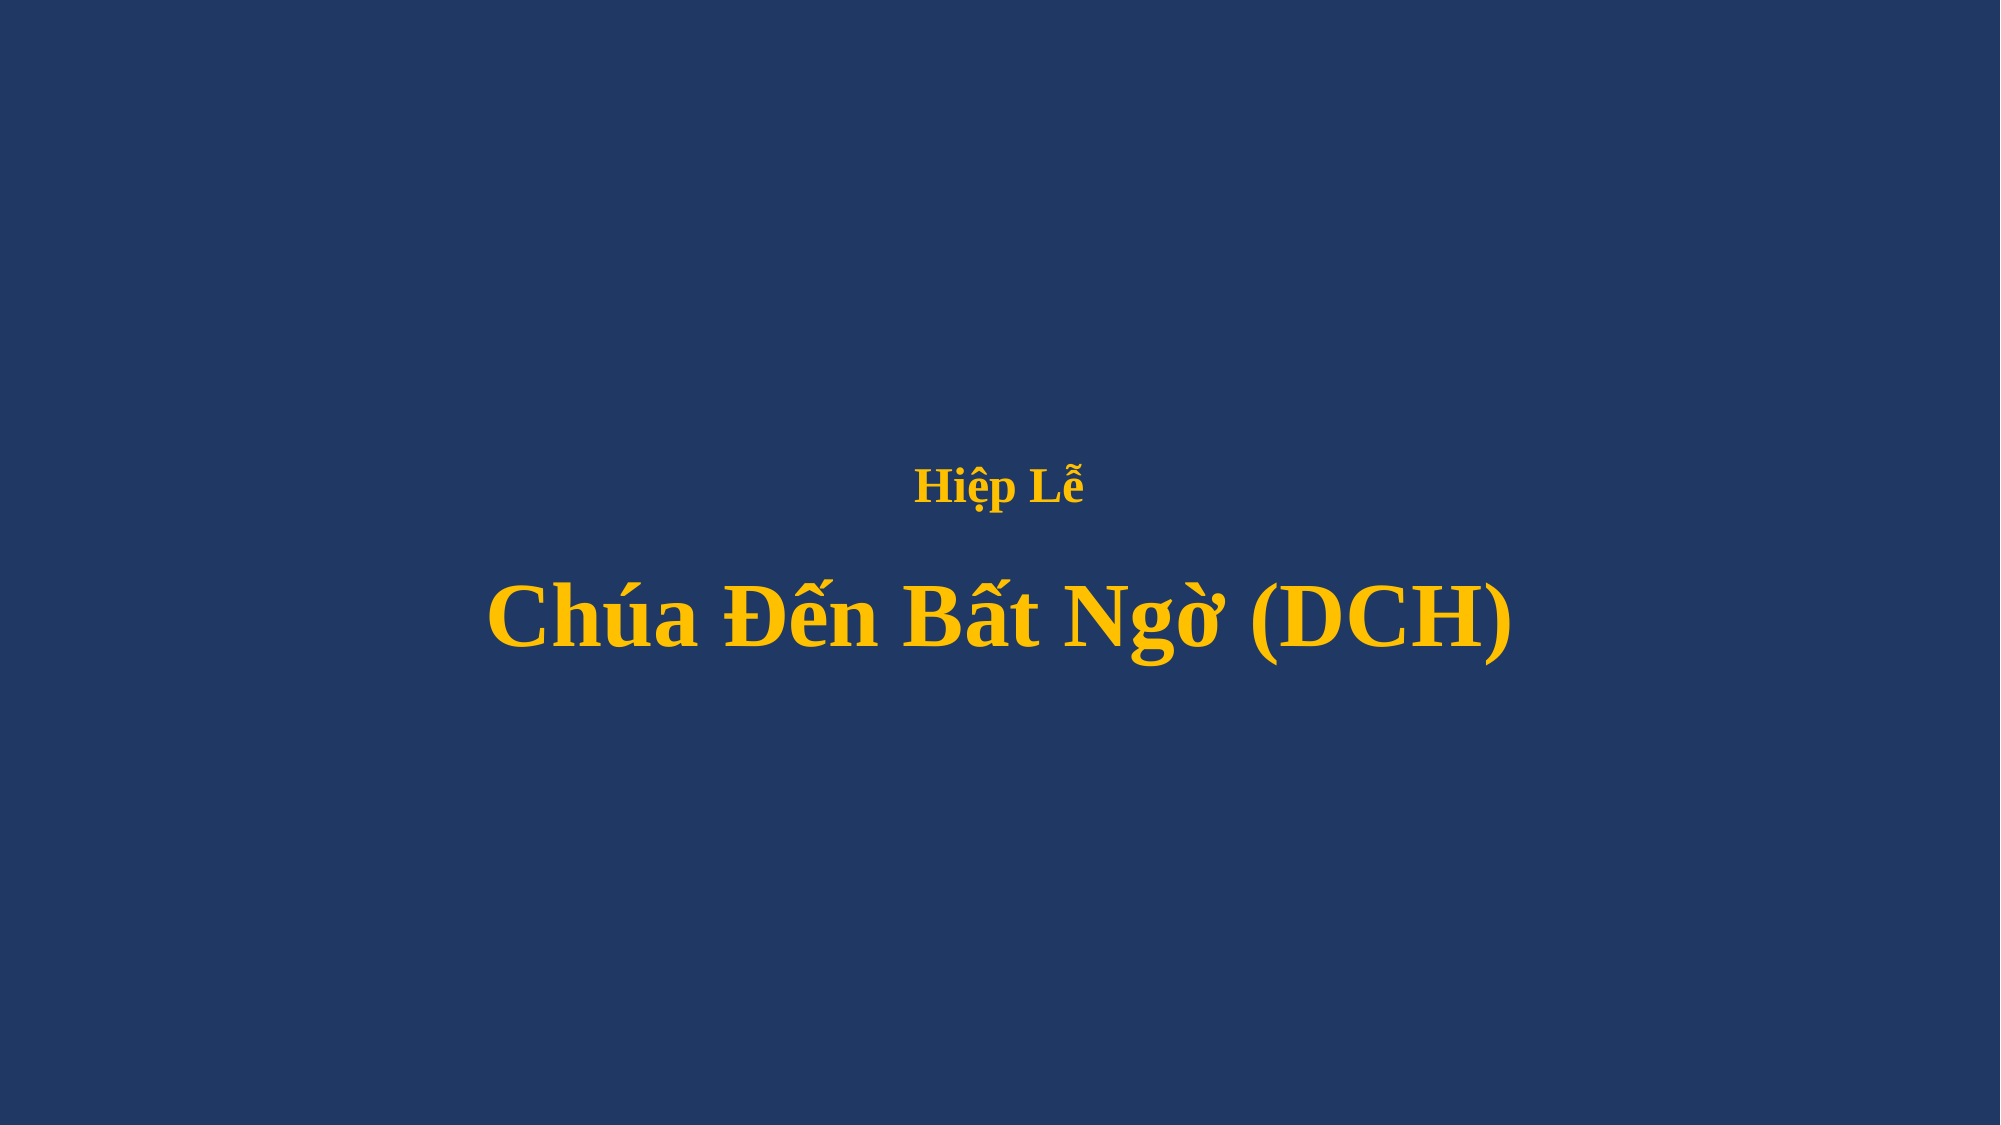

# Hiệp Lễ Chúa Đến Bất Ngờ (DCH)